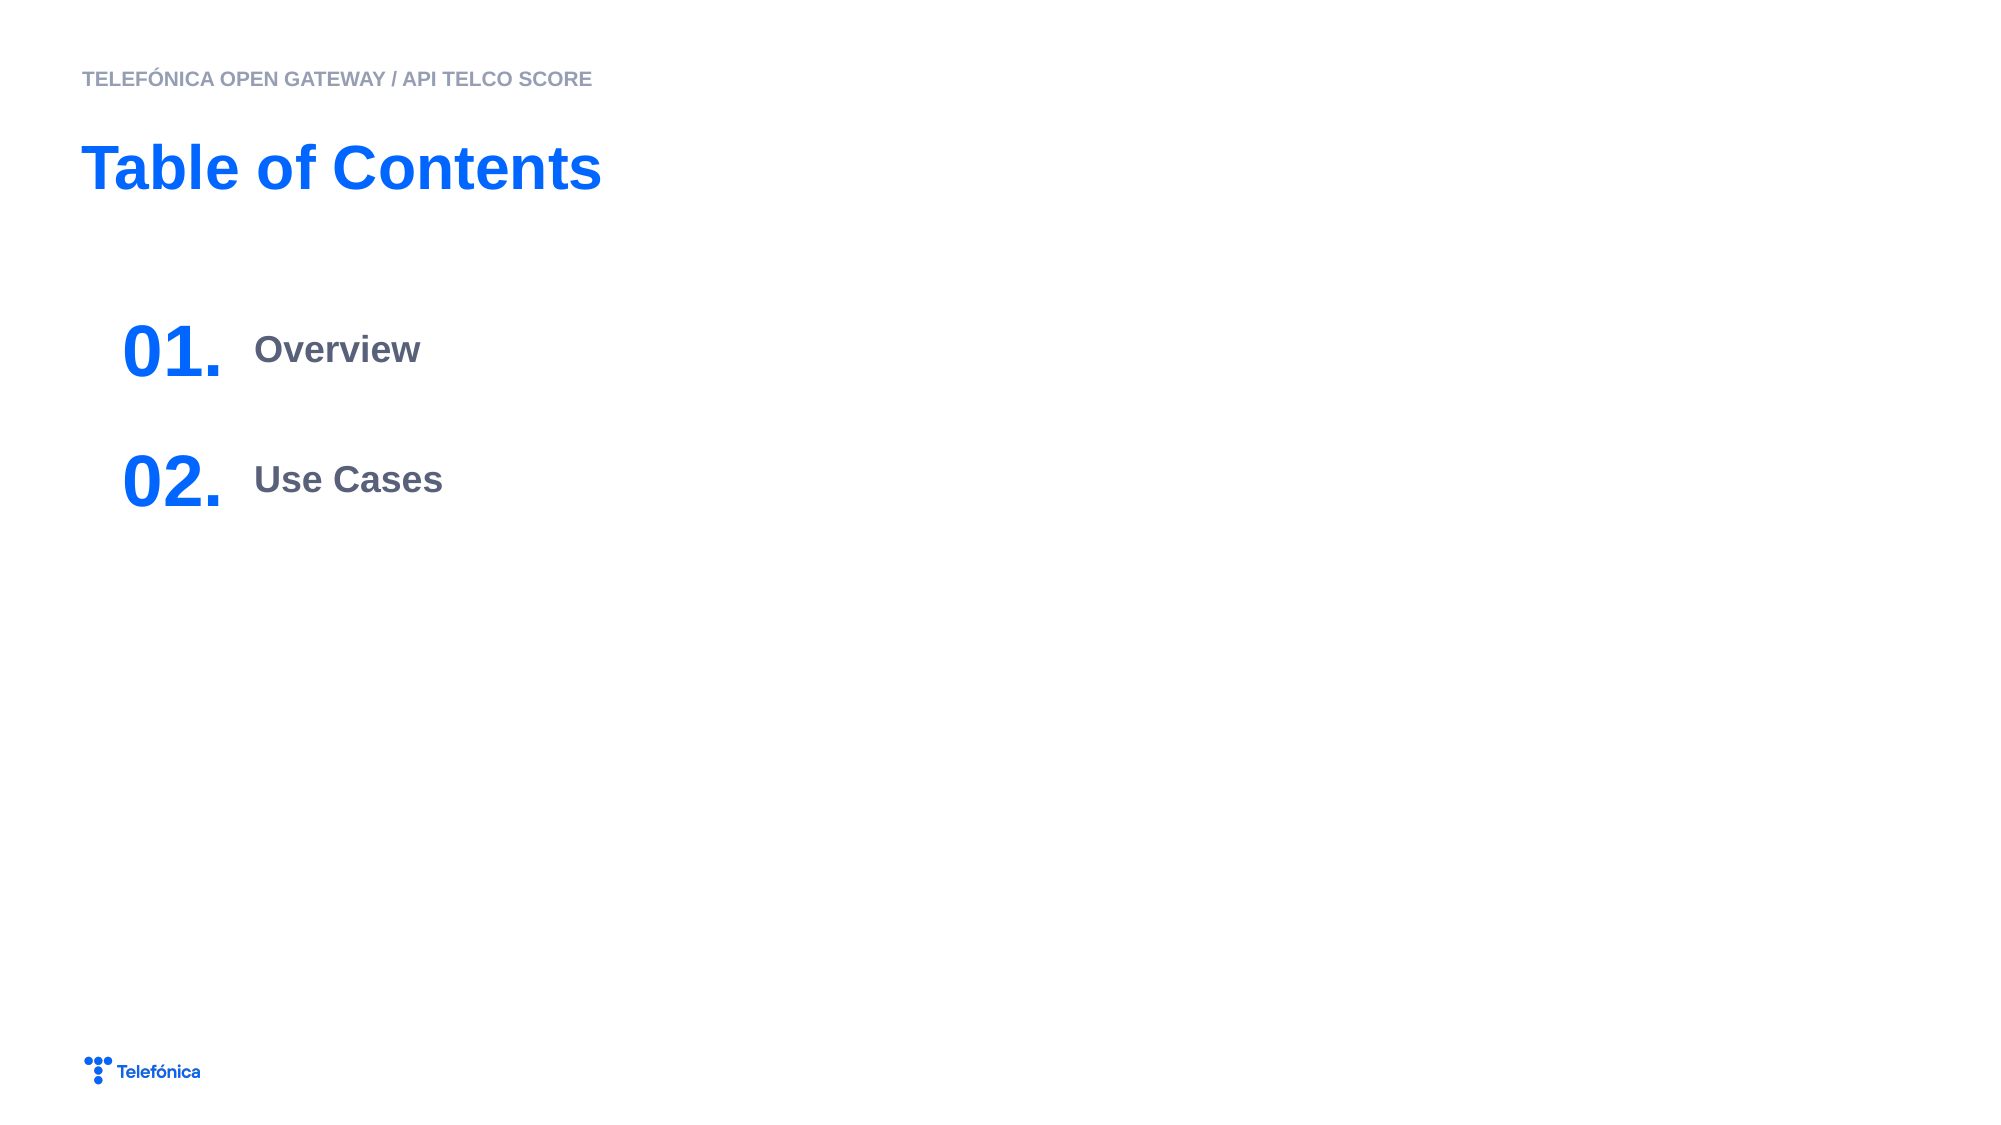

TELEFÓNICA OPEN GATEWAY / API TELCO SCORE
Table of Contents
01.
Overview
02.
Use Cases